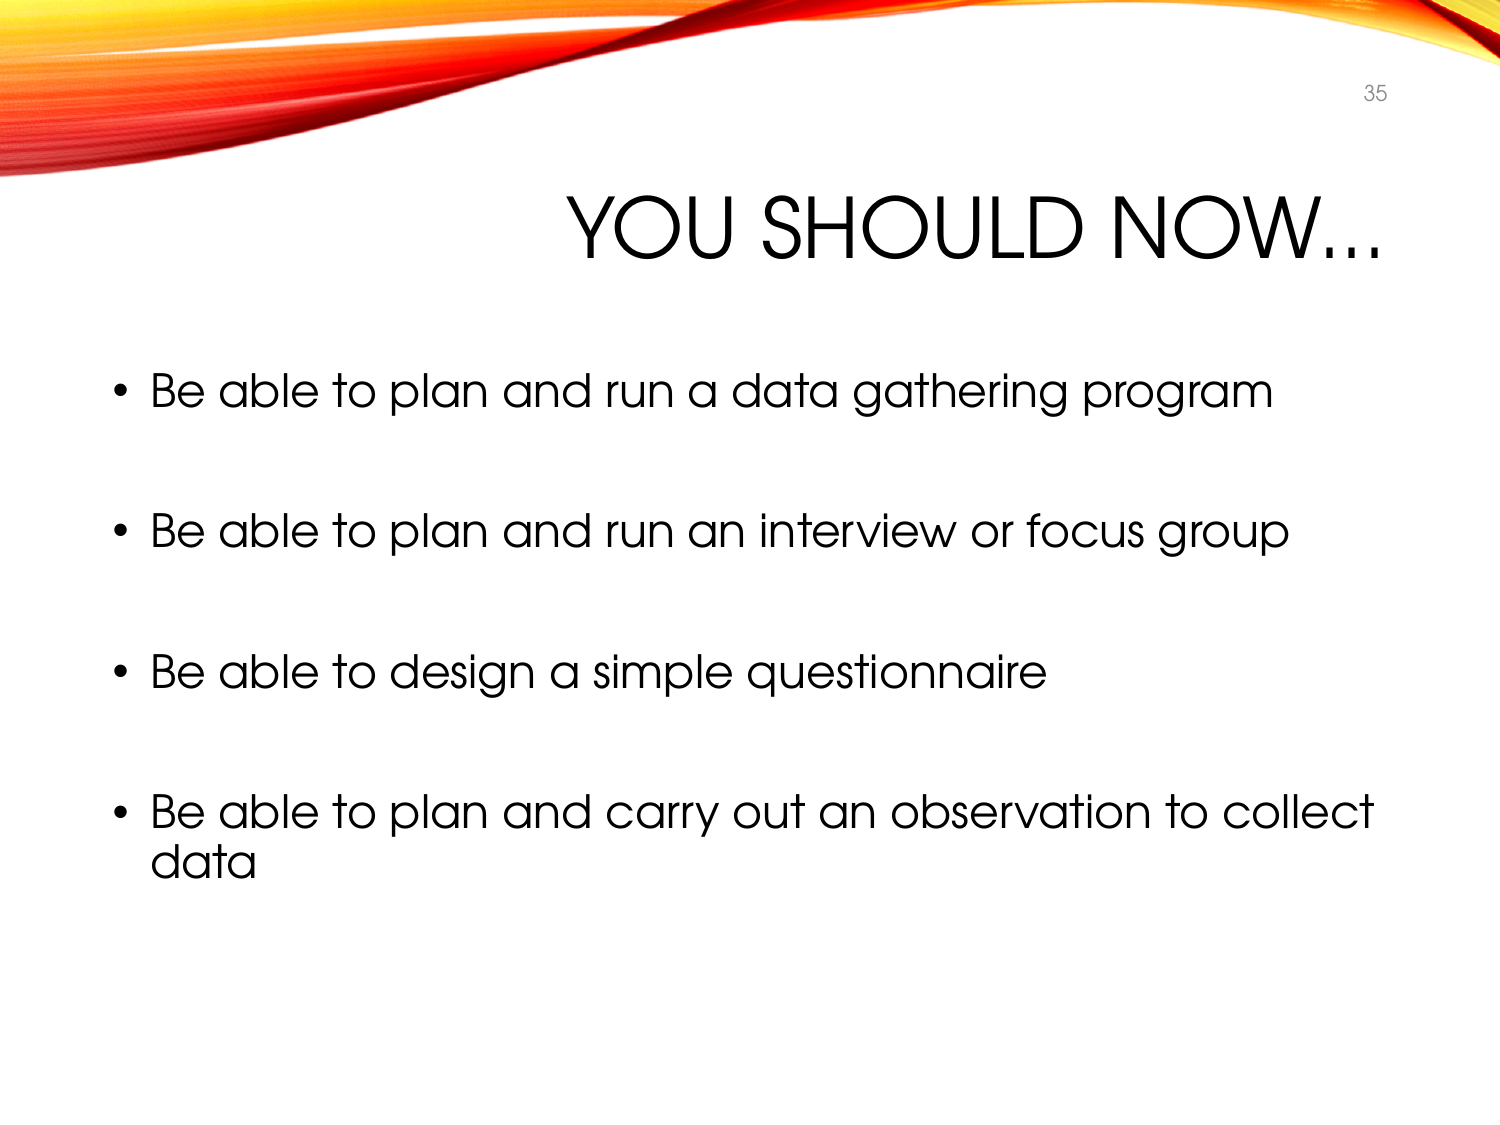

35
# You should now...
Be able to plan and run a data gathering program

Be able to plan and run an interview or focus group

Be able to design a simple questionnaire

Be able to plan and carry out an observation to collect data